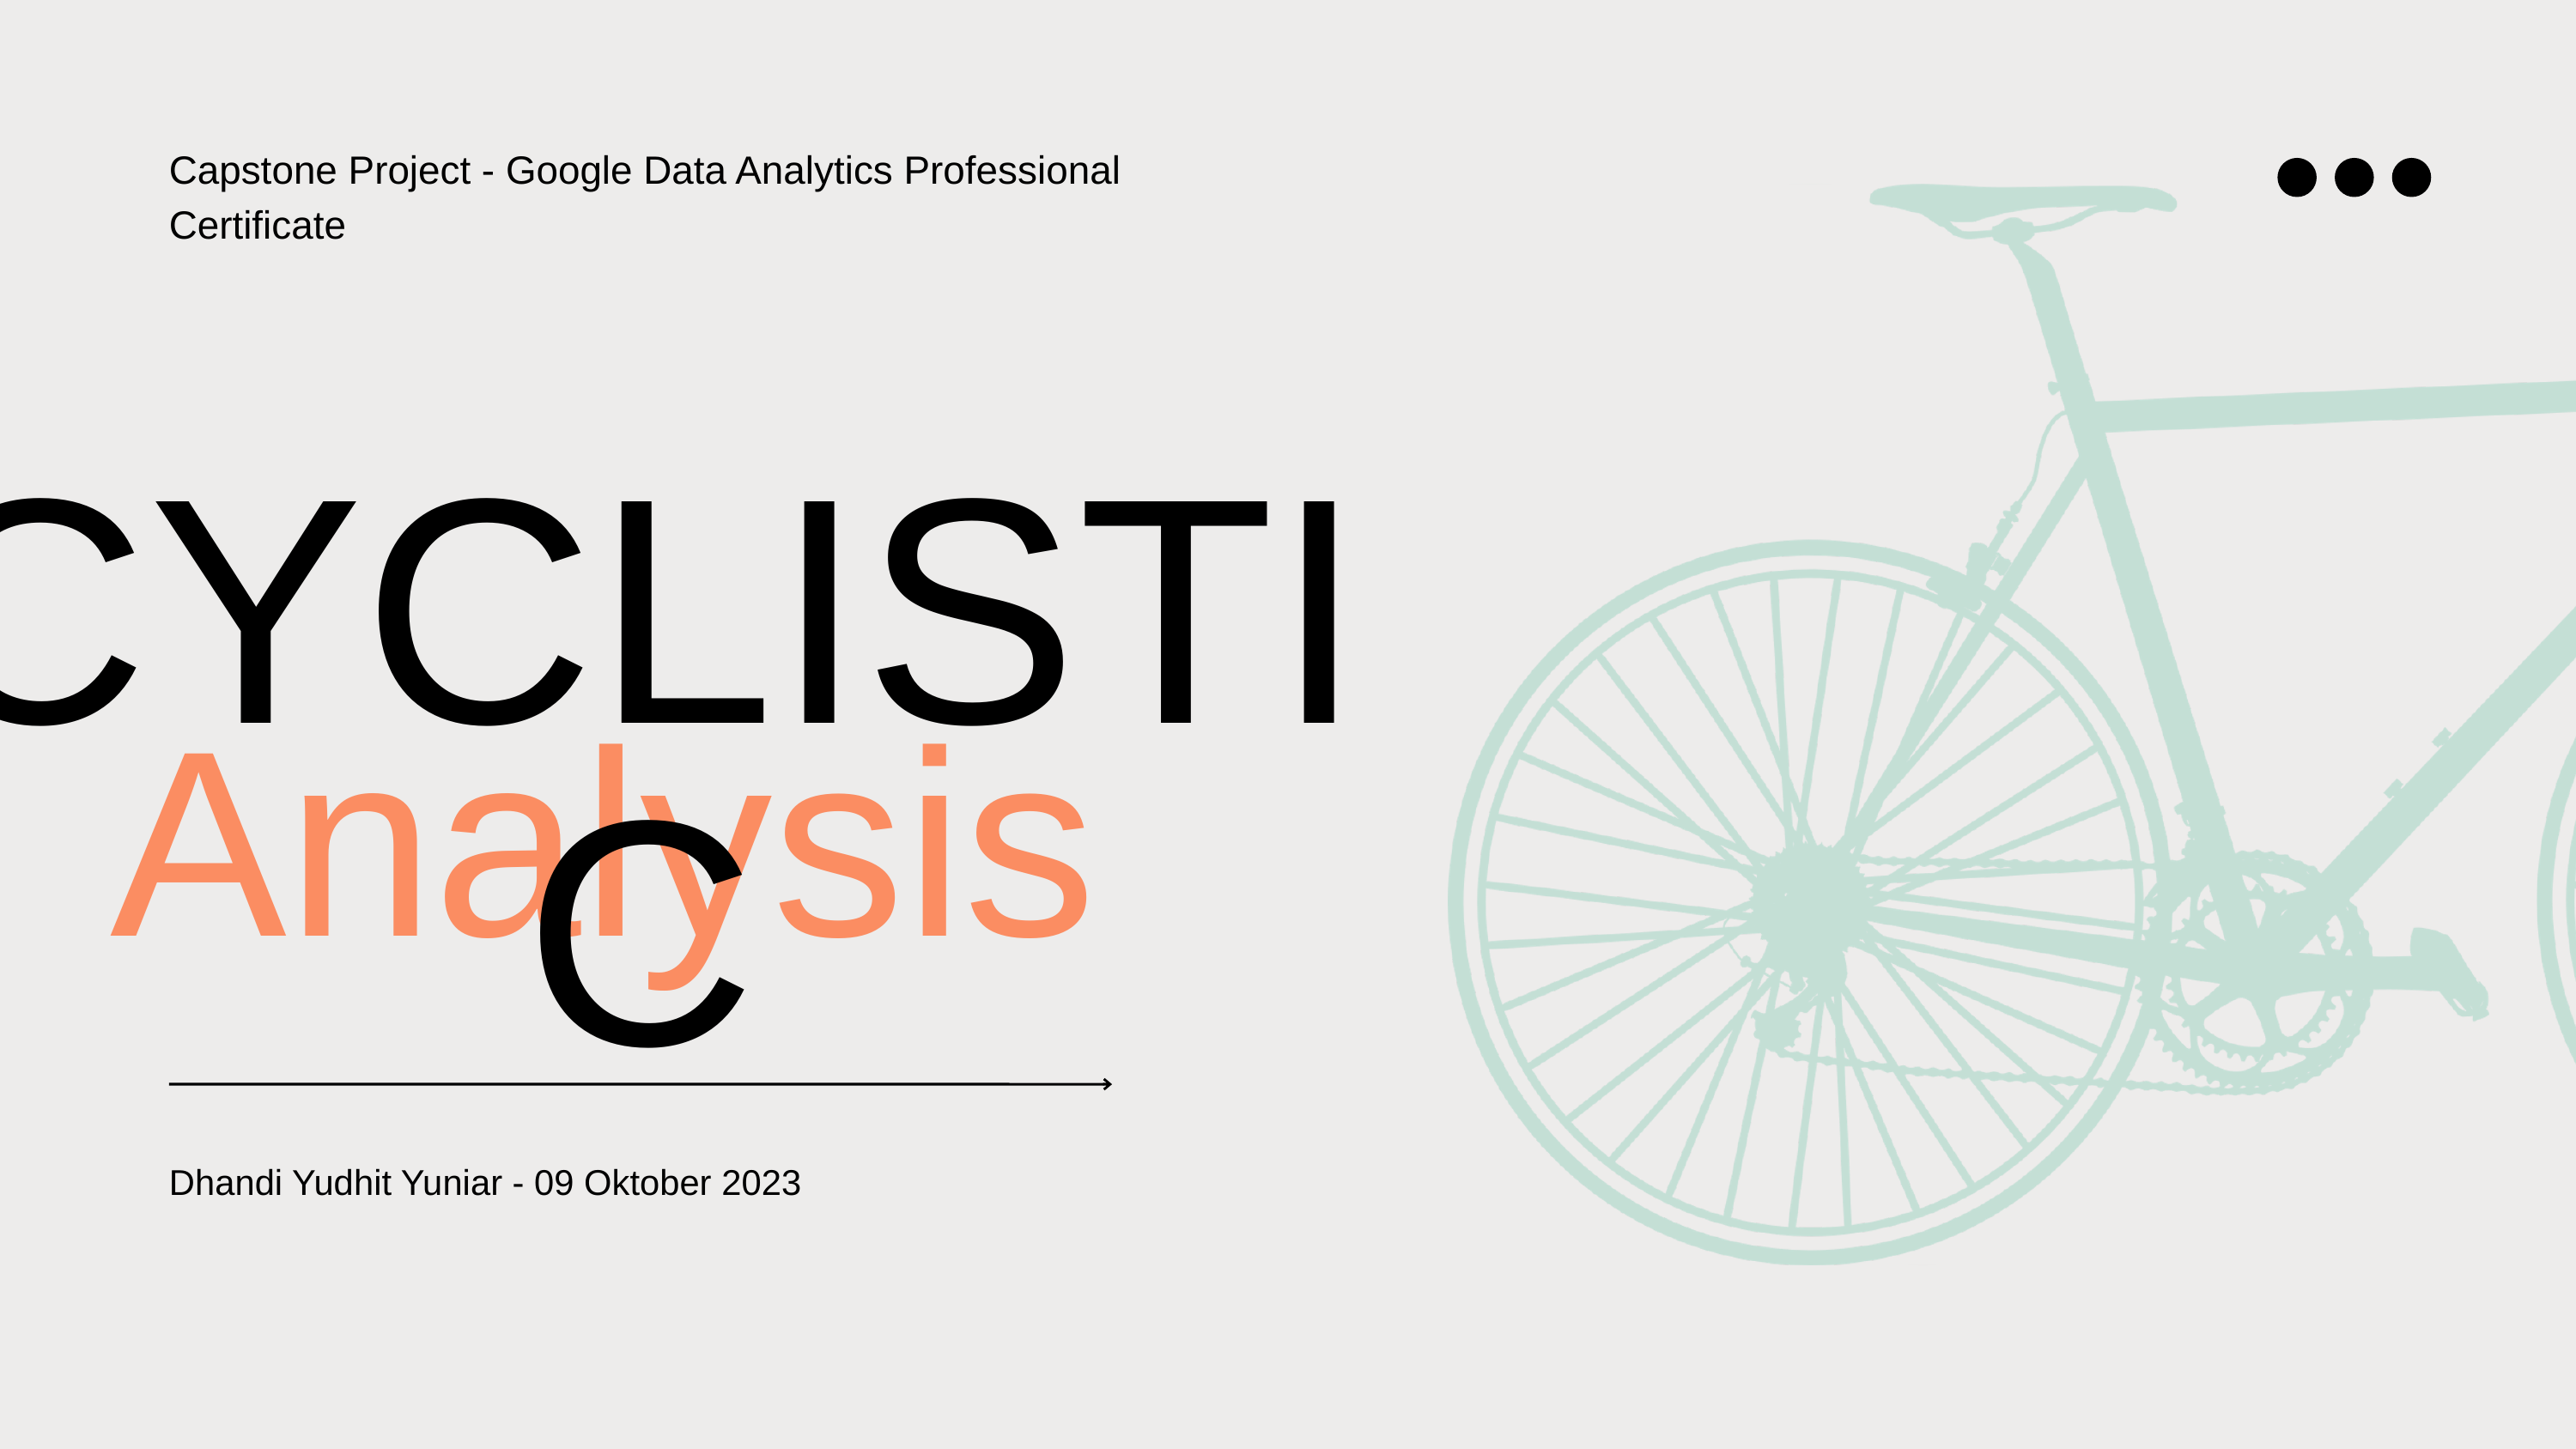

Capstone Project - Google Data Analytics Professional Certificate

CYCLISTIC
Analysis

Dhandi Yudhit Yuniar - 09 Oktober 2023